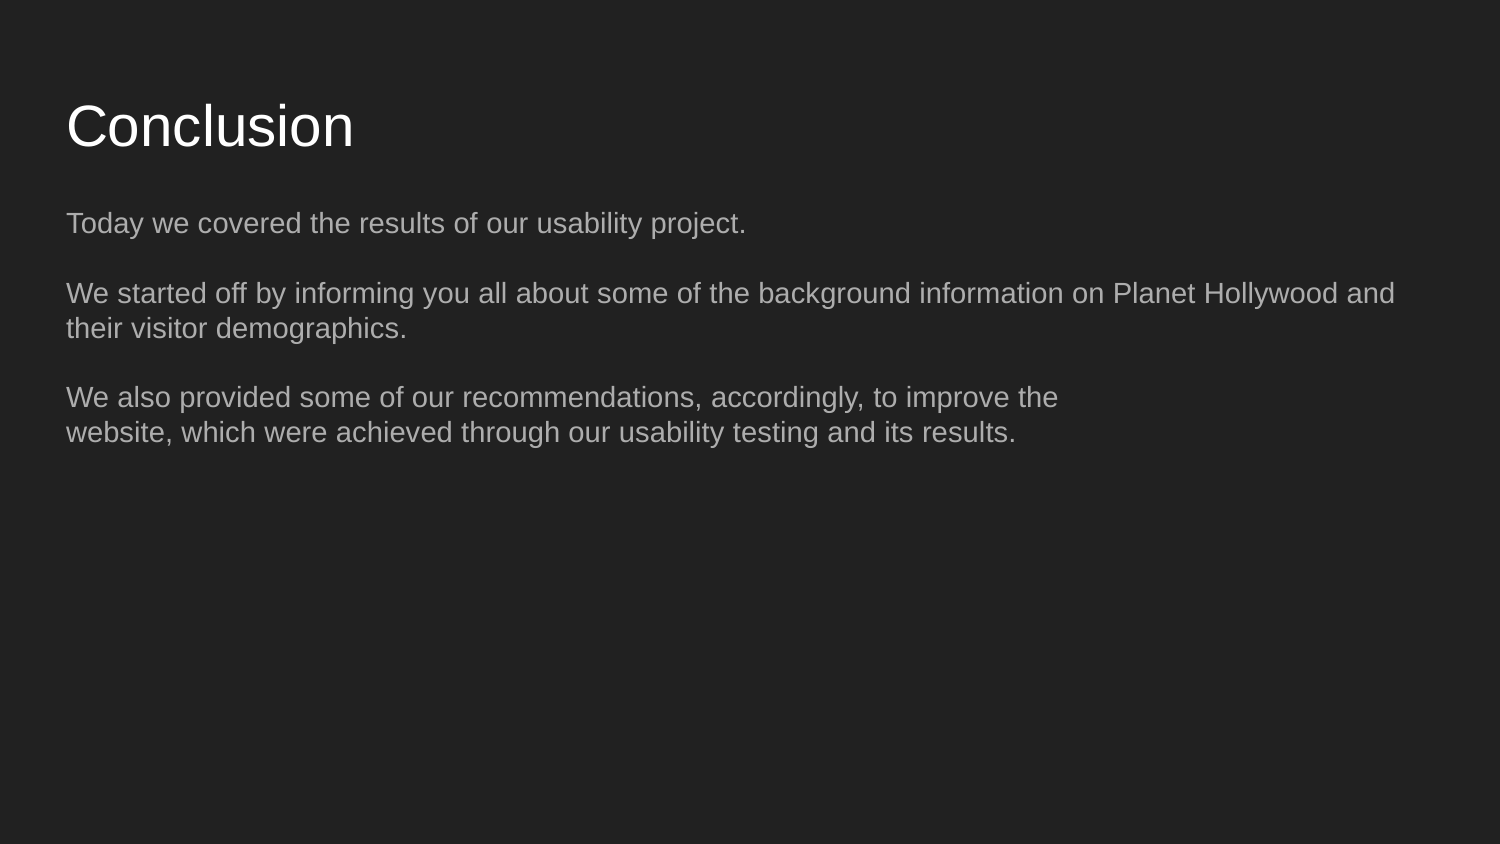

# Conclusion
Today we covered the results of our usability project.

We started off by informing you all about some of the background information on Planet Hollywood and their visitor demographics.

We also provided some of our recommendations, accordingly, to improve the
website, which were achieved through our usability testing and its results.